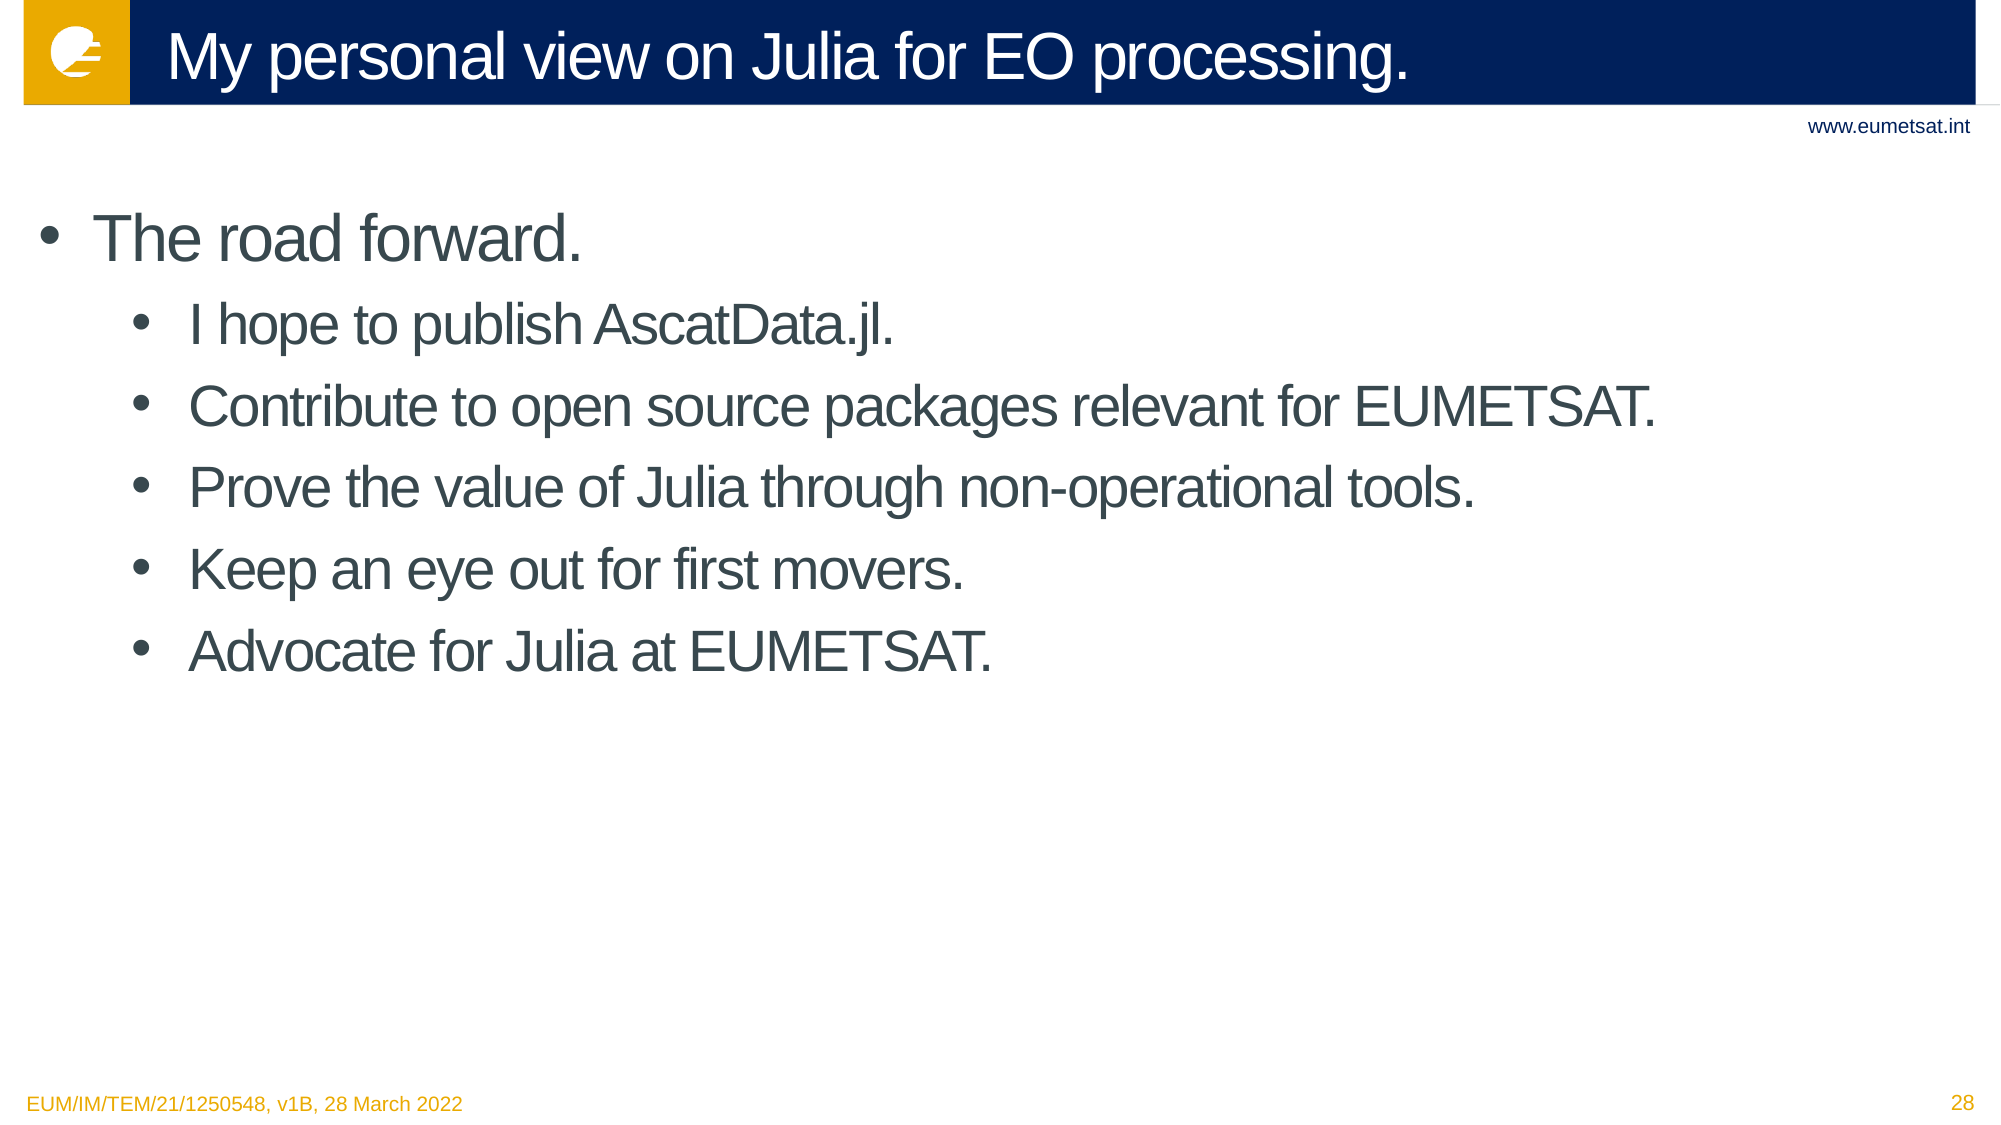

# My personal view on Julia for EO processing.
The road forward.
I hope to publish AscatData.jl.
Contribute to open source packages relevant for EUMETSAT.
Prove the value of Julia through non-operational tools.
Keep an eye out for first movers.
Advocate for Julia at EUMETSAT.